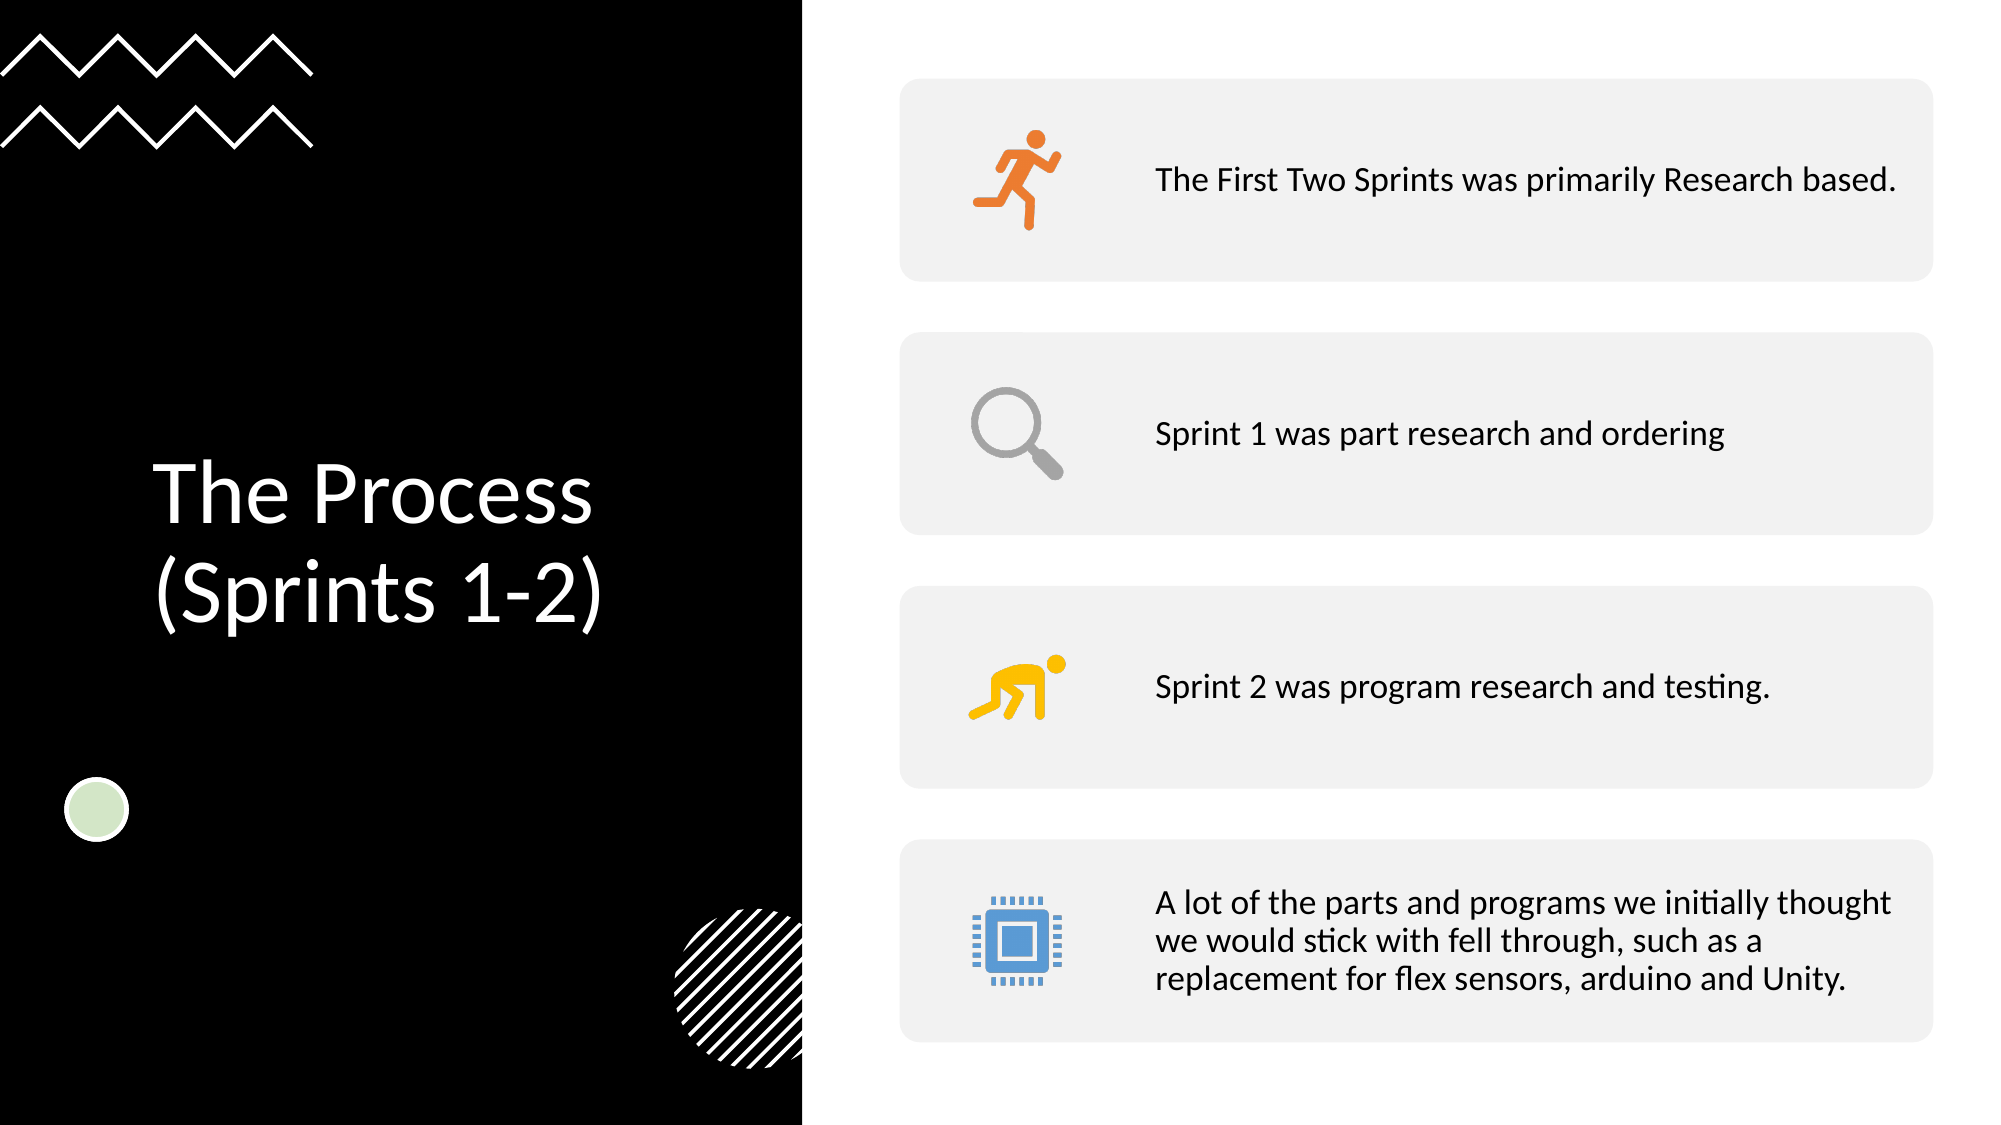

The First Two Sprints was primarily Research based.
Sprint 1 was part research and ordering
Sprint 2 was program research and testing.
A lot of the parts and programs we initially thought we would stick with fell through, such as a replacement for flex sensors, arduino and Unity.
# The Process (Sprints 1-2)